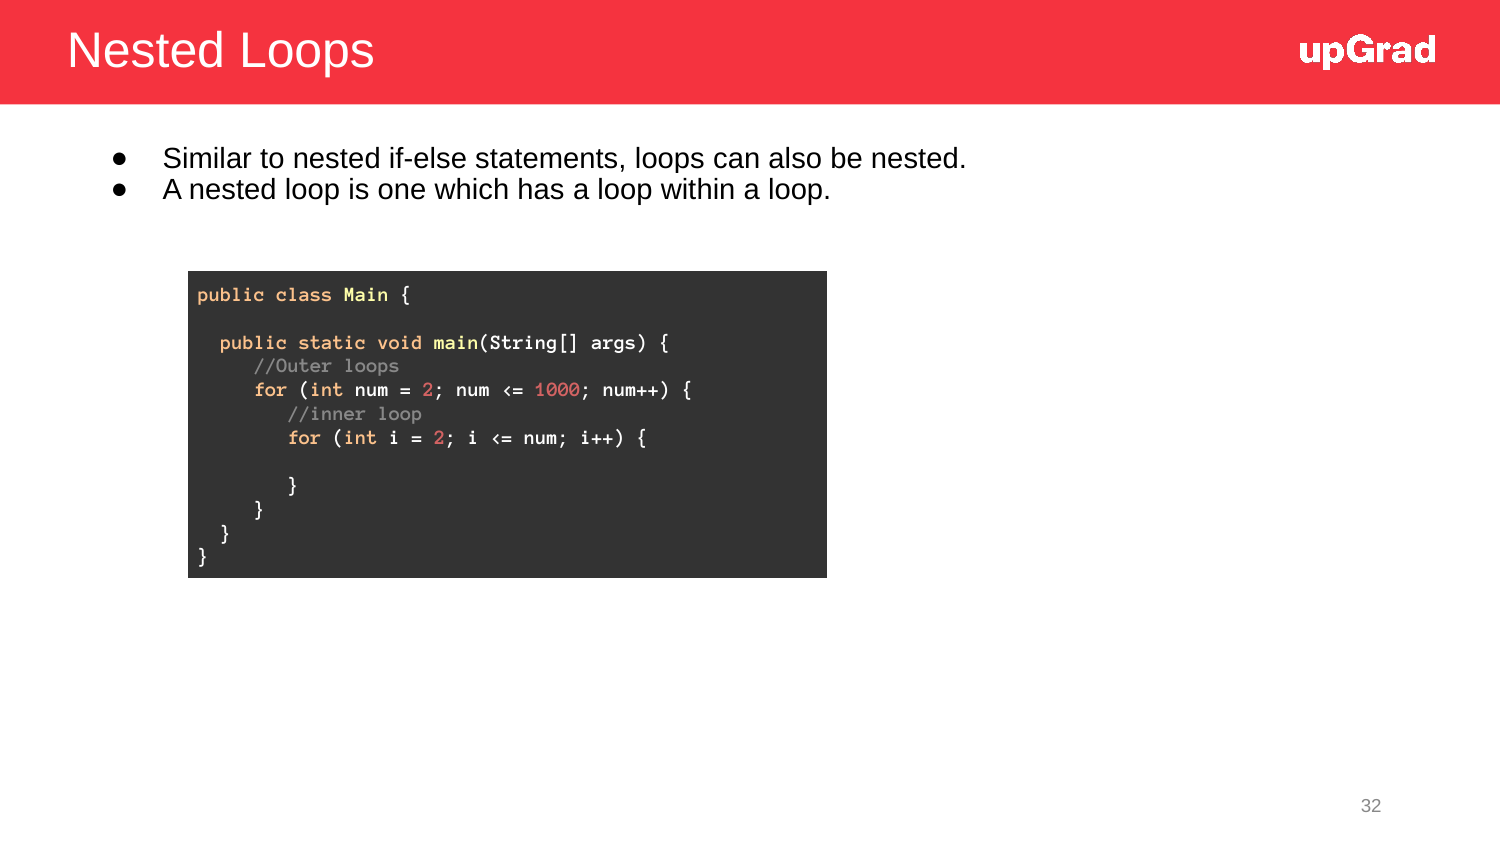

# Nested Loops
Similar to nested if-else statements, loops can also be nested.
A nested loop is one which has a loop within a loop.

| public class Main { public static void main(String[] args) { //Outer loops for (int num = 2; num <= 1000; num++) { //inner loop for (int i = 2; i <= num; i++) { } } } } |
| --- |
32